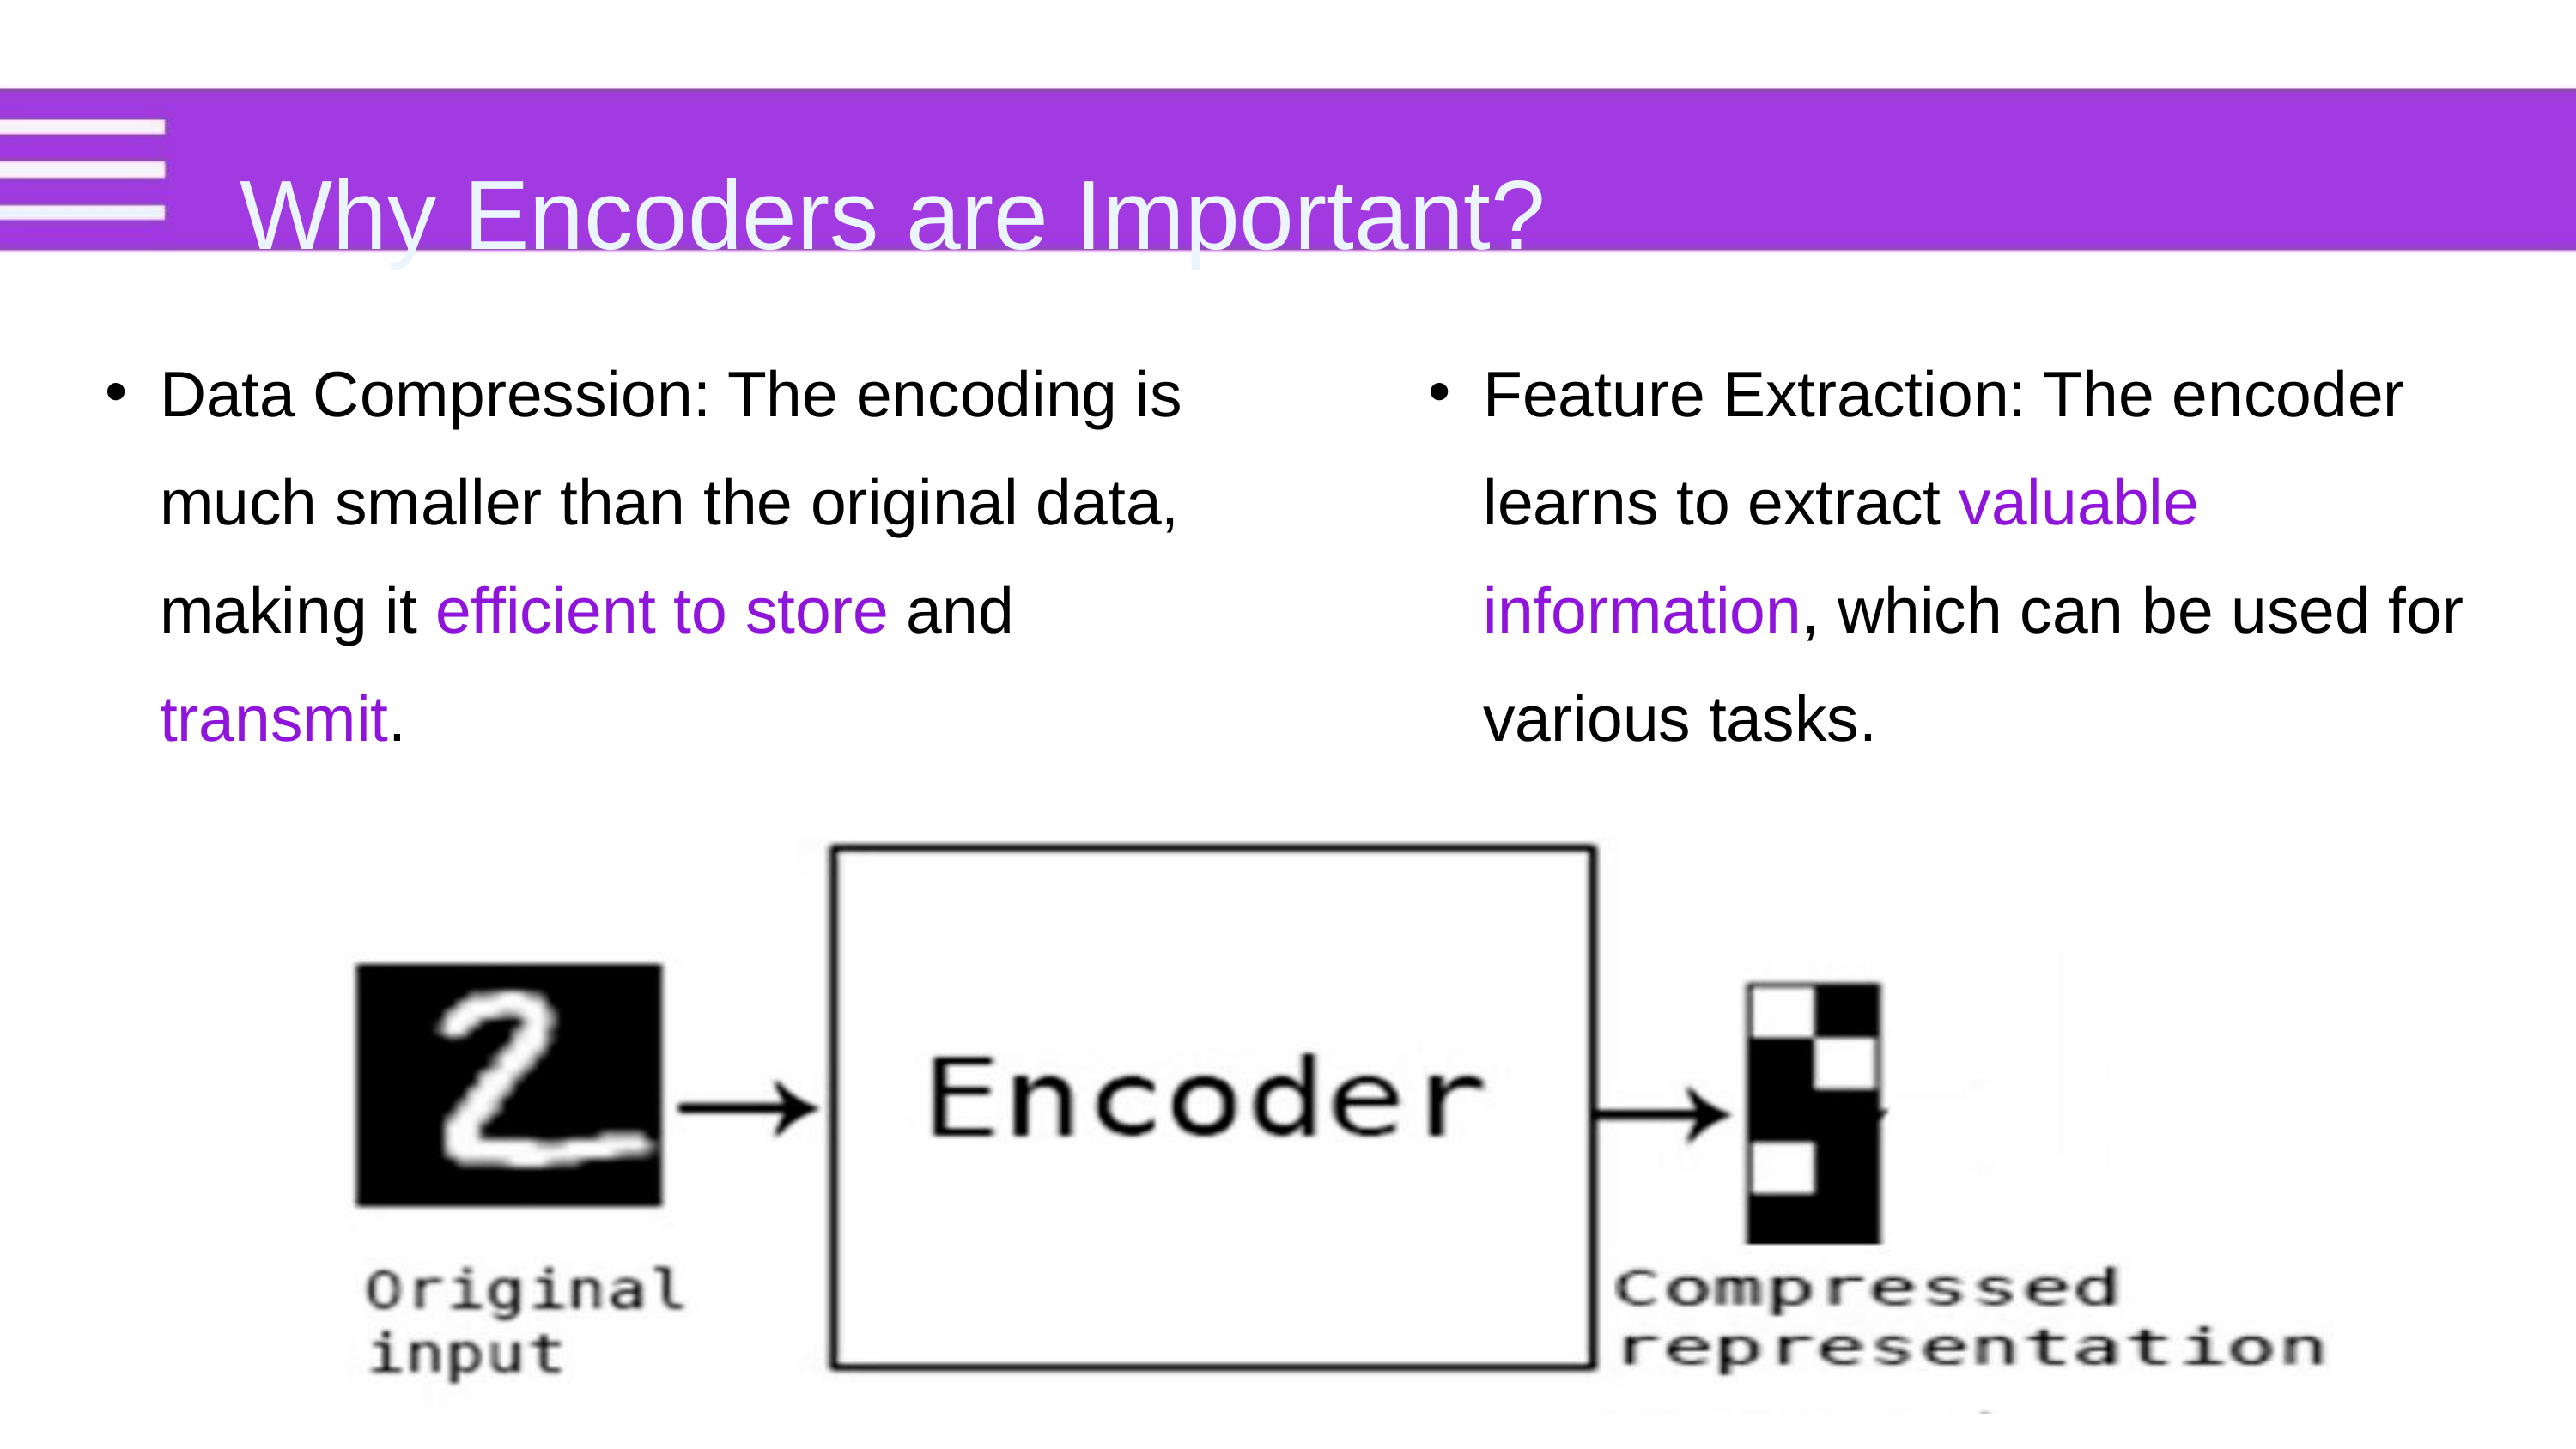

Why Encoders are Important?
Data Compression: The encoding is much smaller than the original data, making it efficient to store and transmit.
Feature Extraction: The encoder learns to extract valuable information, which can be used for various tasks.